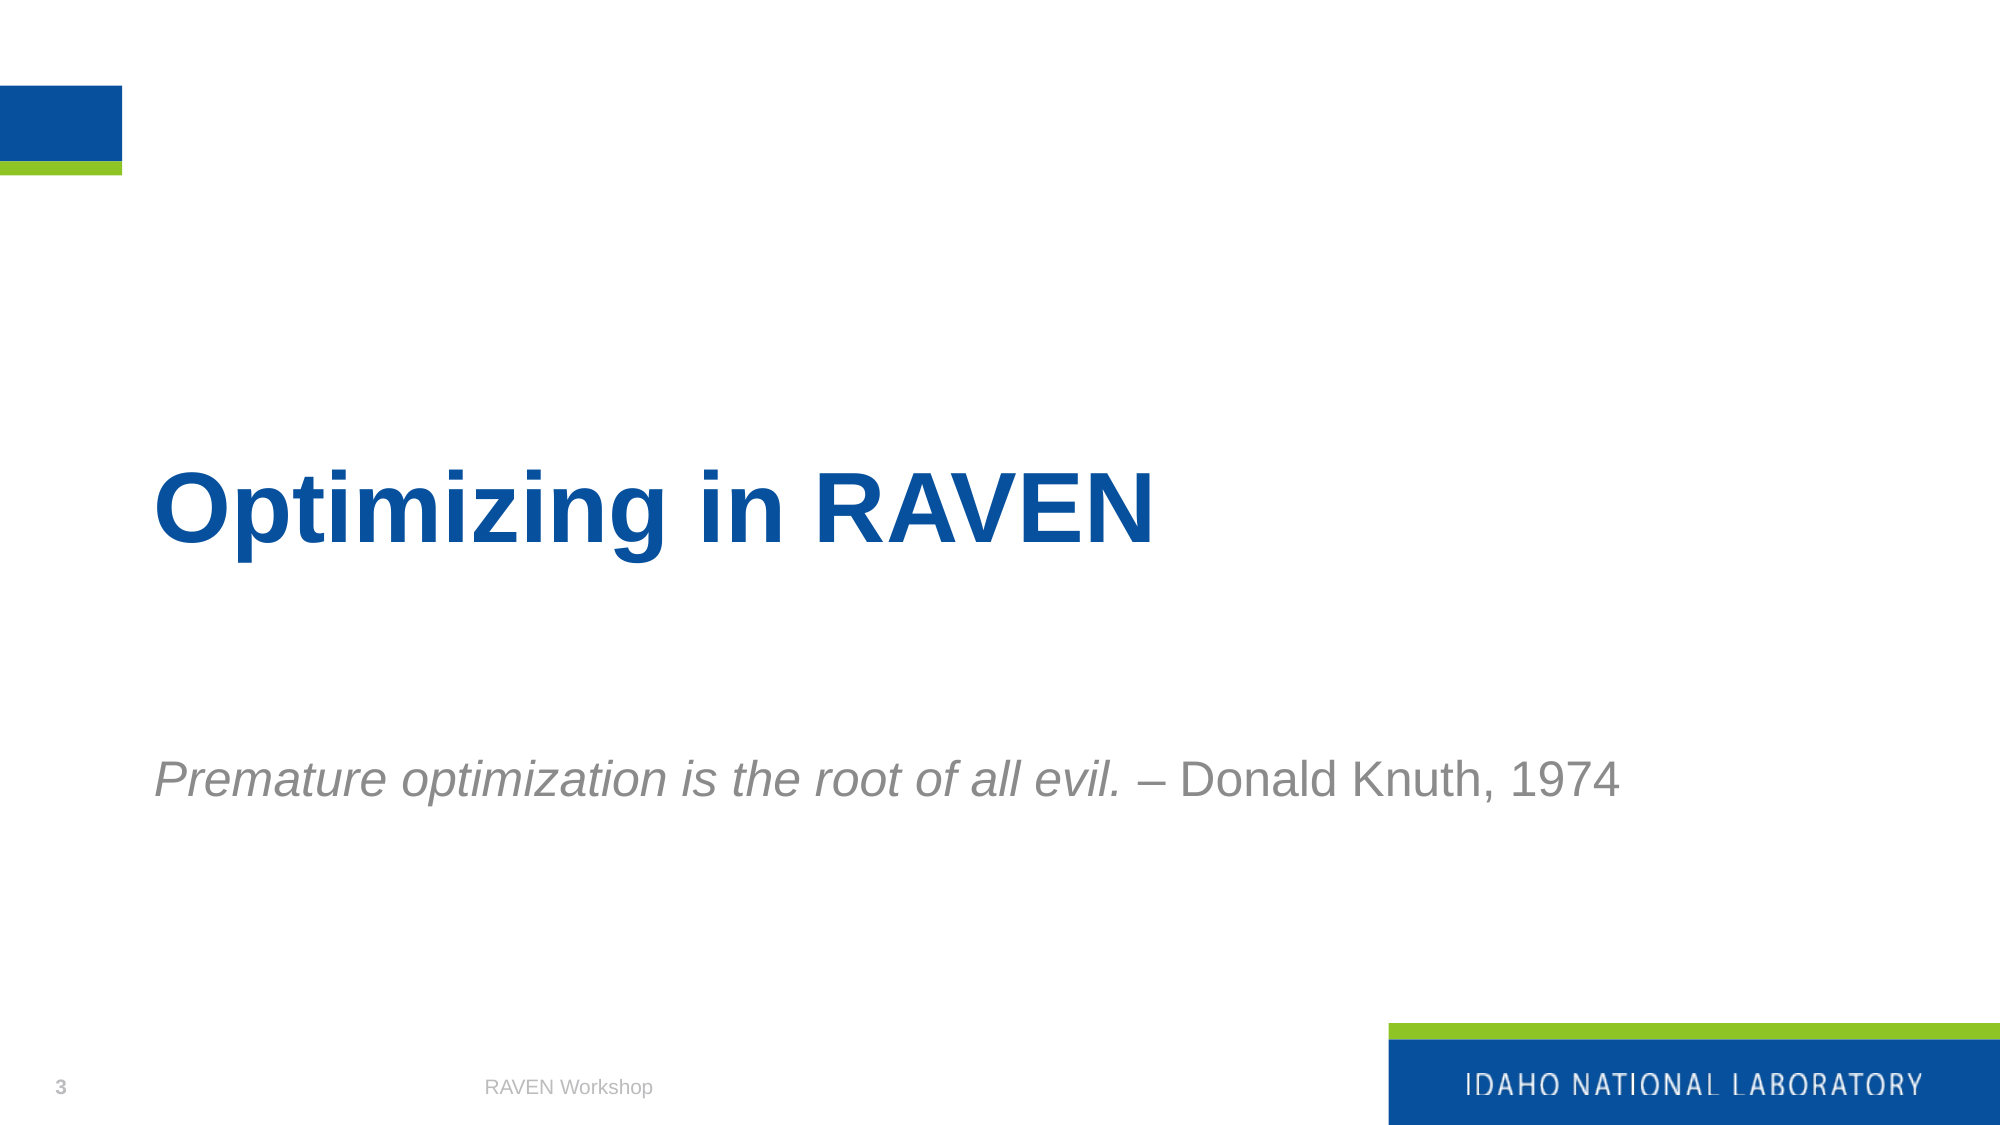

# Optimizing in RAVEN
Premature optimization is the root of all evil. – Donald Knuth, 1974
3
RAVEN Workshop